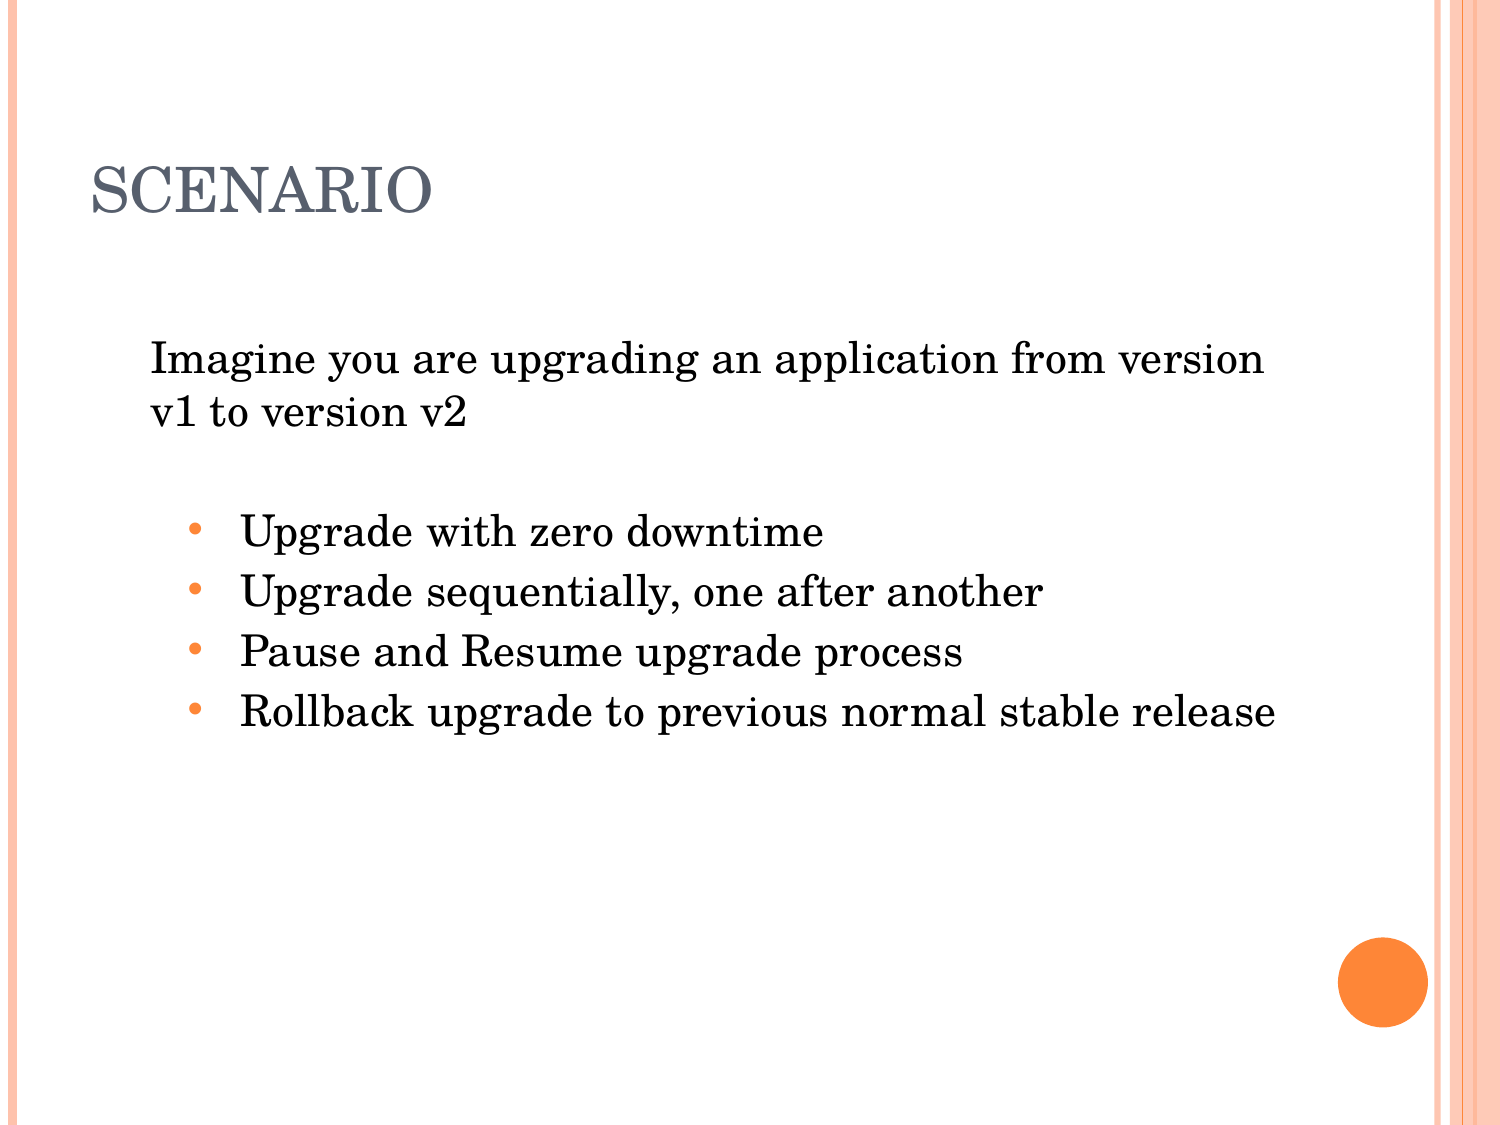

# Scenario

Imagine you are upgrading an application from version v1 to version v2

Upgrade with zero downtime
Upgrade sequentially, one after another
Pause and Resume upgrade process
Rollback upgrade to previous normal stable release